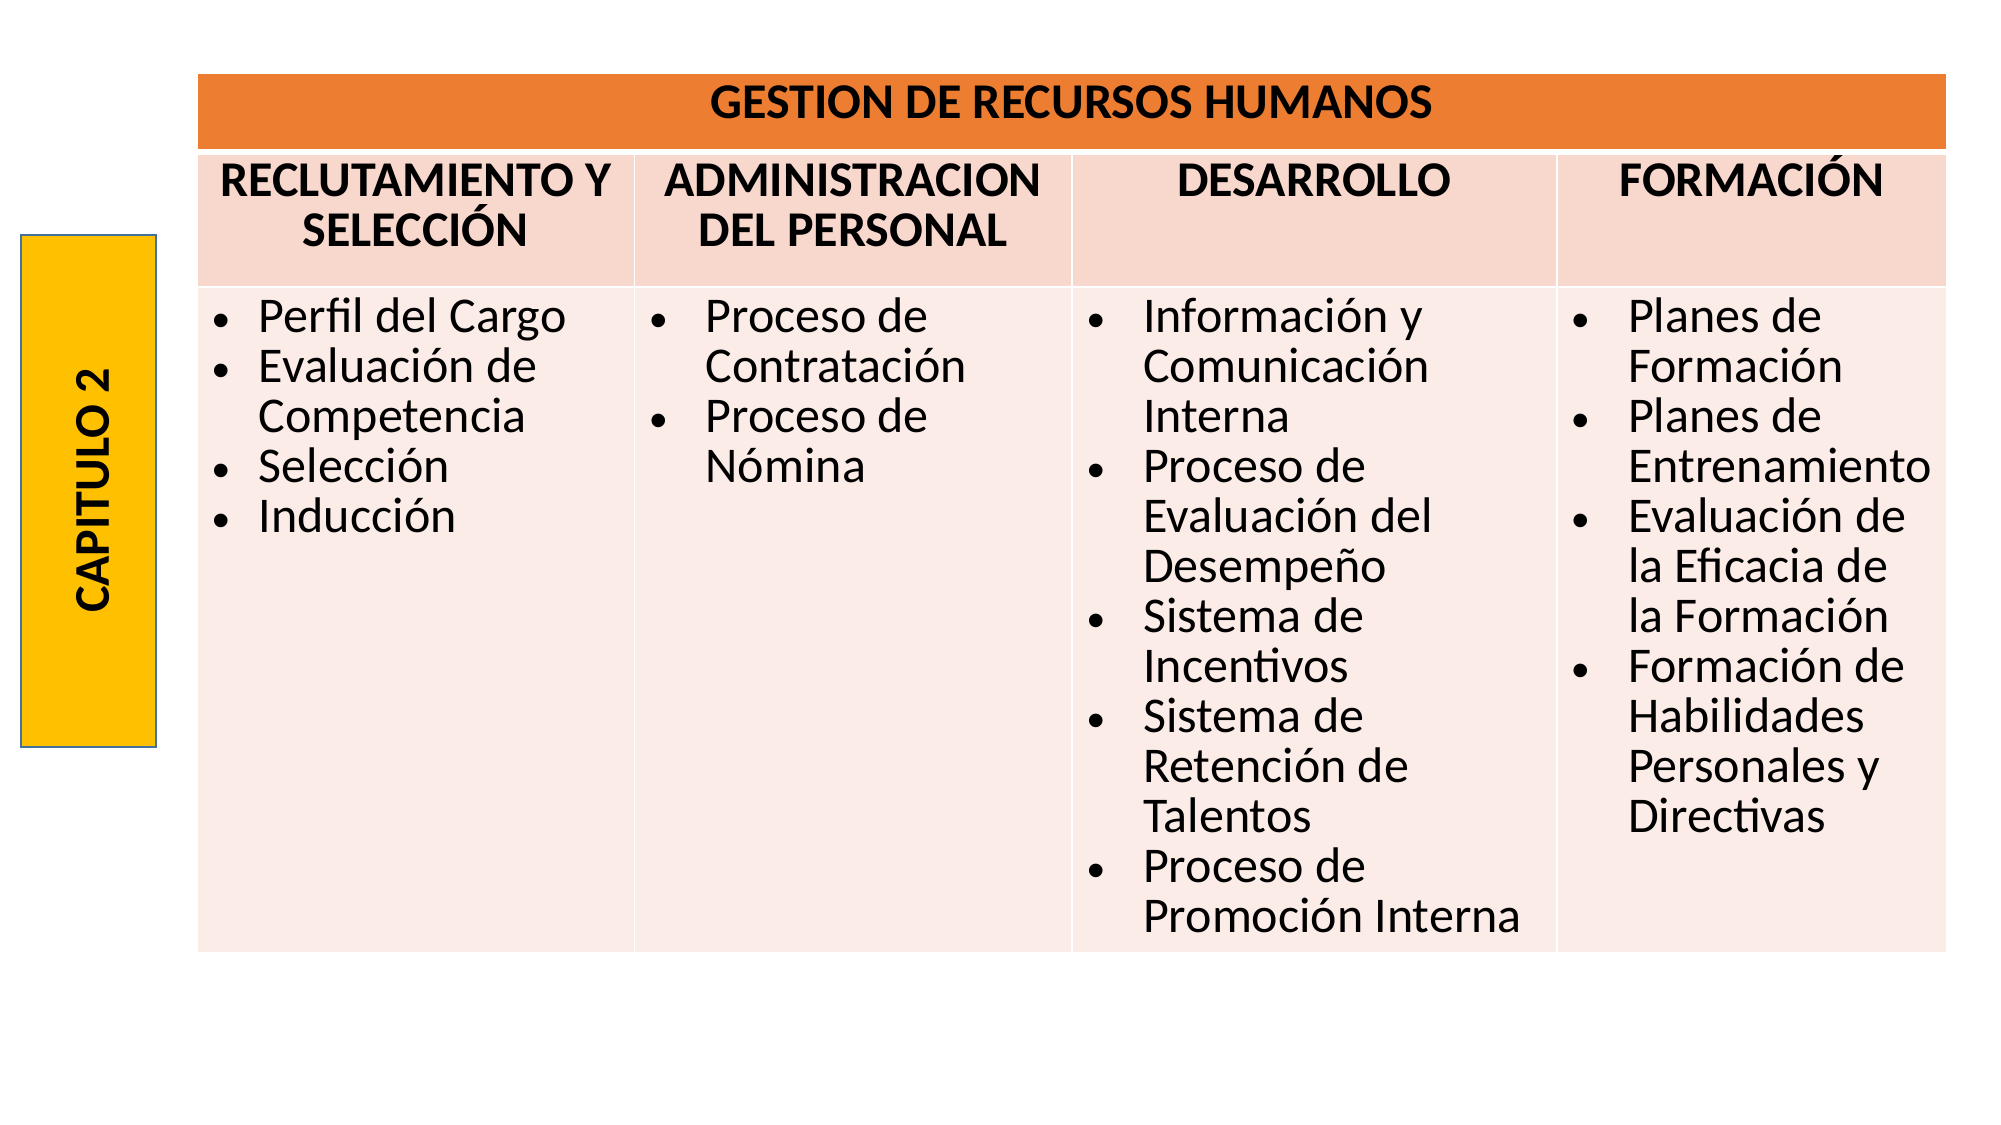

| GESTION DE RECURSOS HUMANOS |  |  |  |
| --- | --- | --- | --- |
| RECLUTAMIENTO Y SELECCIÓN | ADMINISTRACION DEL PERSONAL | DESARROLLO | FORMACIÓN |
| Perfil del Cargo Evaluación de Competencia Selección Inducción | Proceso de Contratación Proceso de Nómina | Información y Comunicación Interna Proceso de Evaluación del Desempeño Sistema de Incentivos Sistema de Retención de Talentos Proceso de Promoción Interna | Planes de Formación Planes de Entrenamiento Evaluación de la Eficacia de la Formación Formación de Habilidades Personales y Directivas |
CAPITULO 2